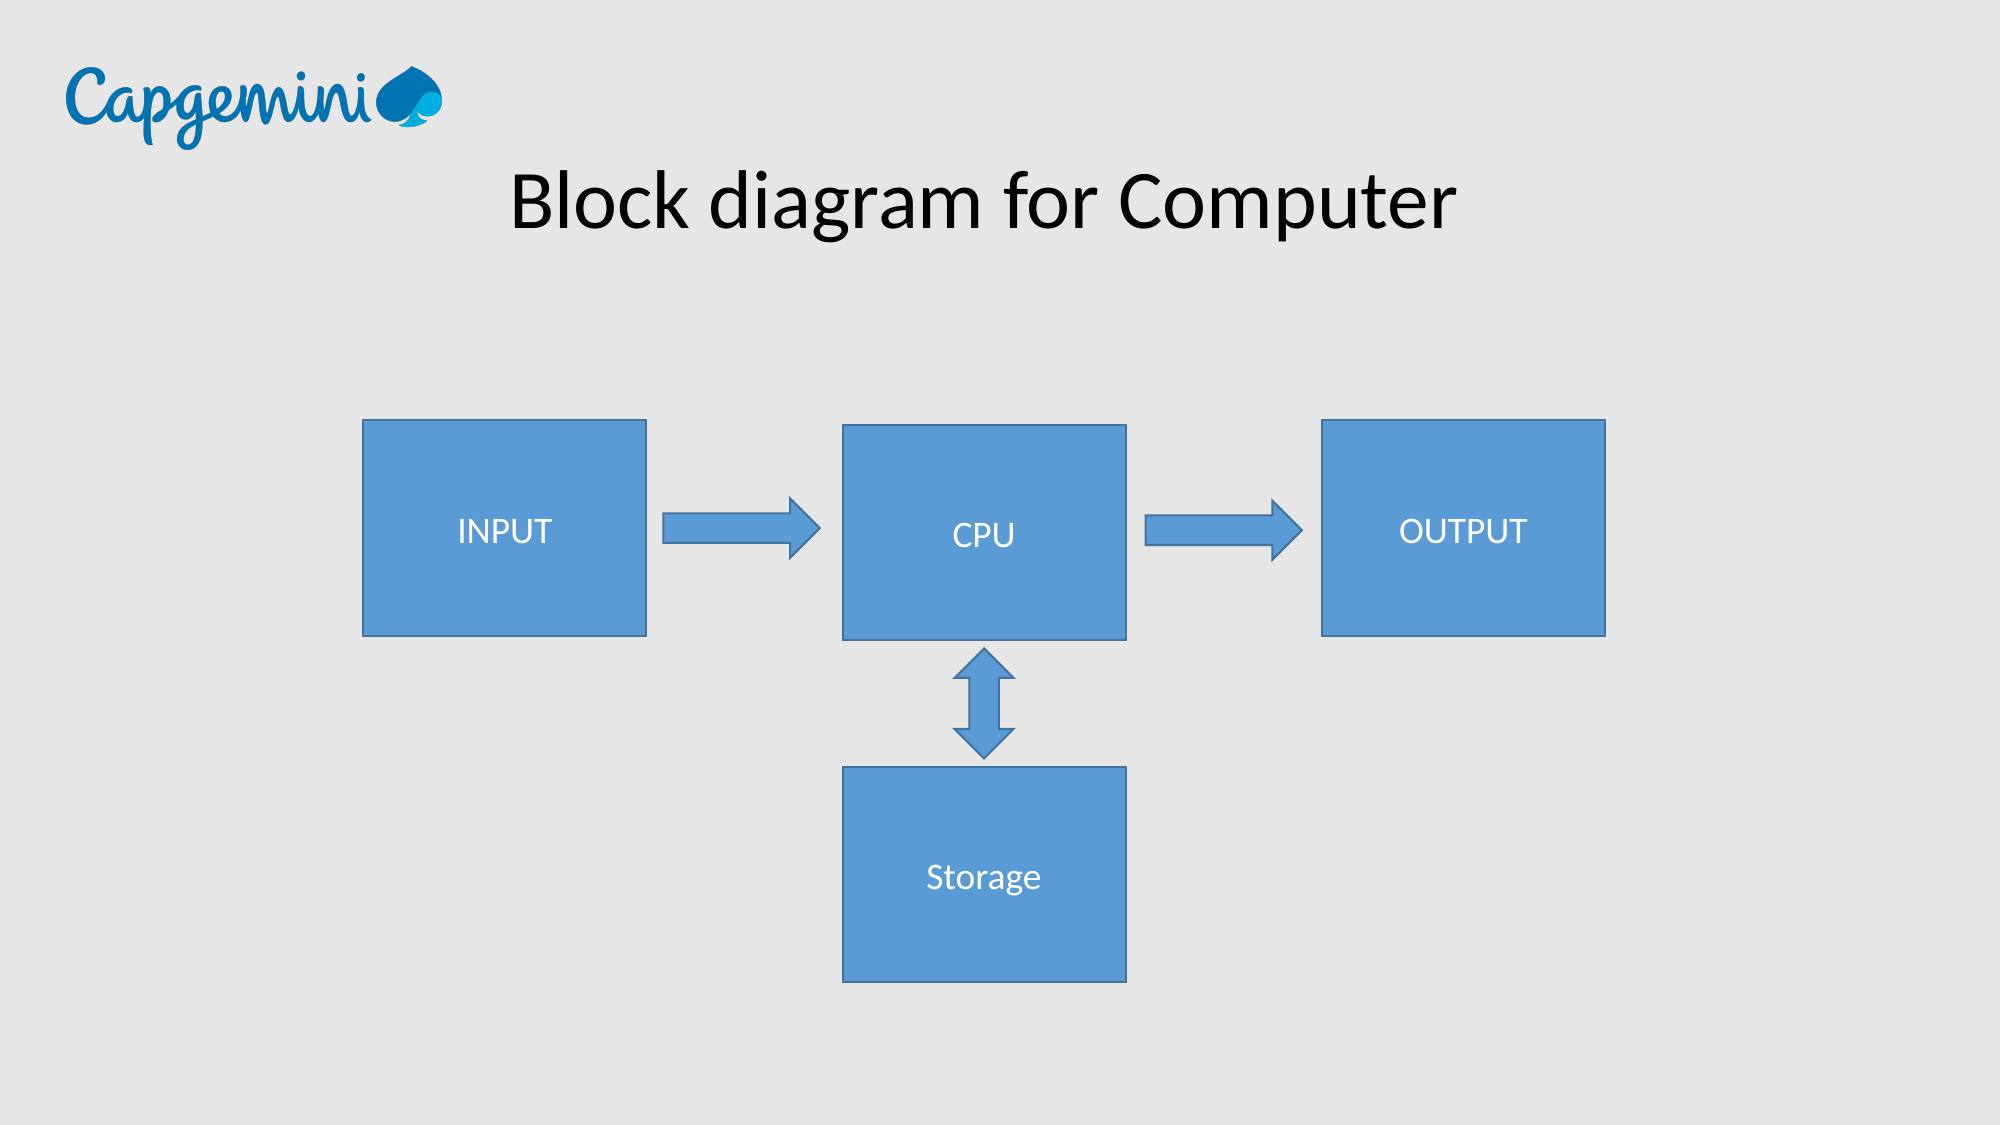

Block diagram for Computer
OUTPUT
INPUT
CPU

Storage